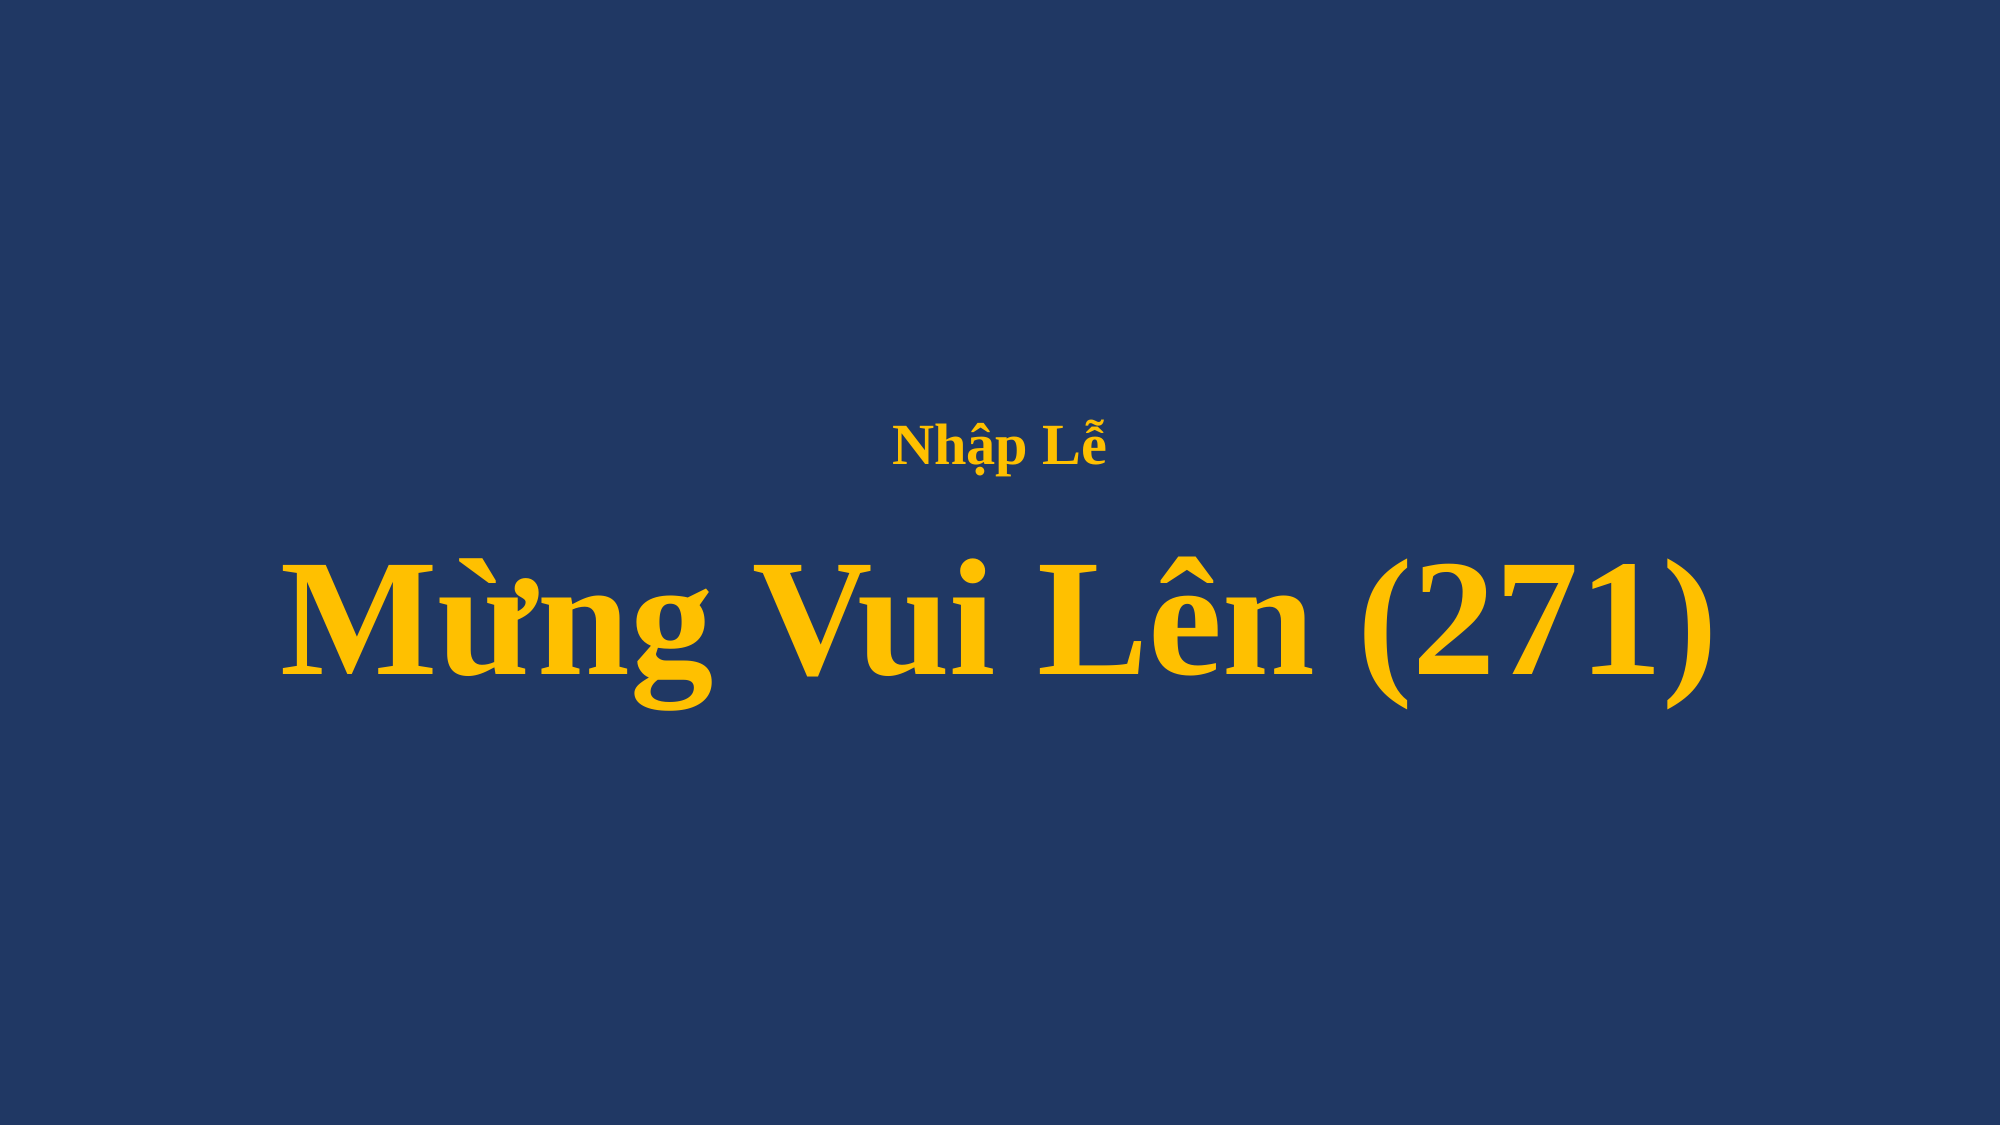

# Nhập Lễ Mừng Vui Lên (271)